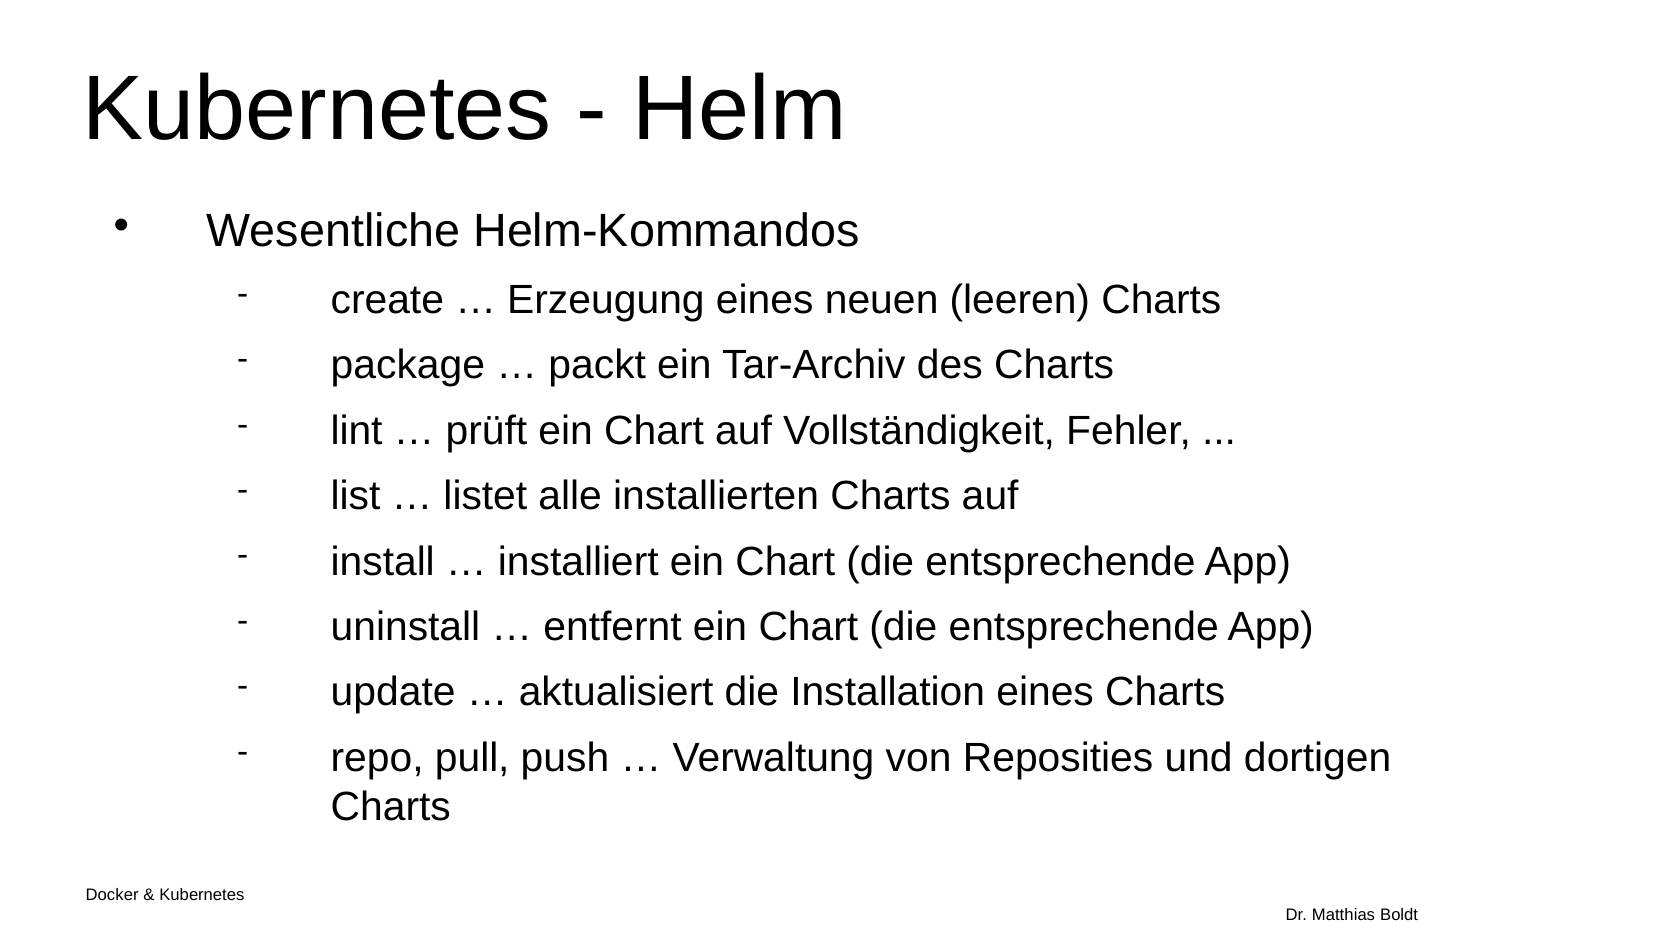

Kubernetes - Helm
Wesentliche Helm-Kommandos
create … Erzeugung eines neuen (leeren) Charts
package … packt ein Tar-Archiv des Charts
lint … prüft ein Chart auf Vollständigkeit, Fehler, ...
list … listet alle installierten Charts auf
install … installiert ein Chart (die entsprechende App)
uninstall … entfernt ein Chart (die entsprechende App)
update … aktualisiert die Installation eines Charts
repo, pull, push … Verwaltung von Reposities und dortigen Charts

Docker & Kubernetes																Dr. Matthias Boldt